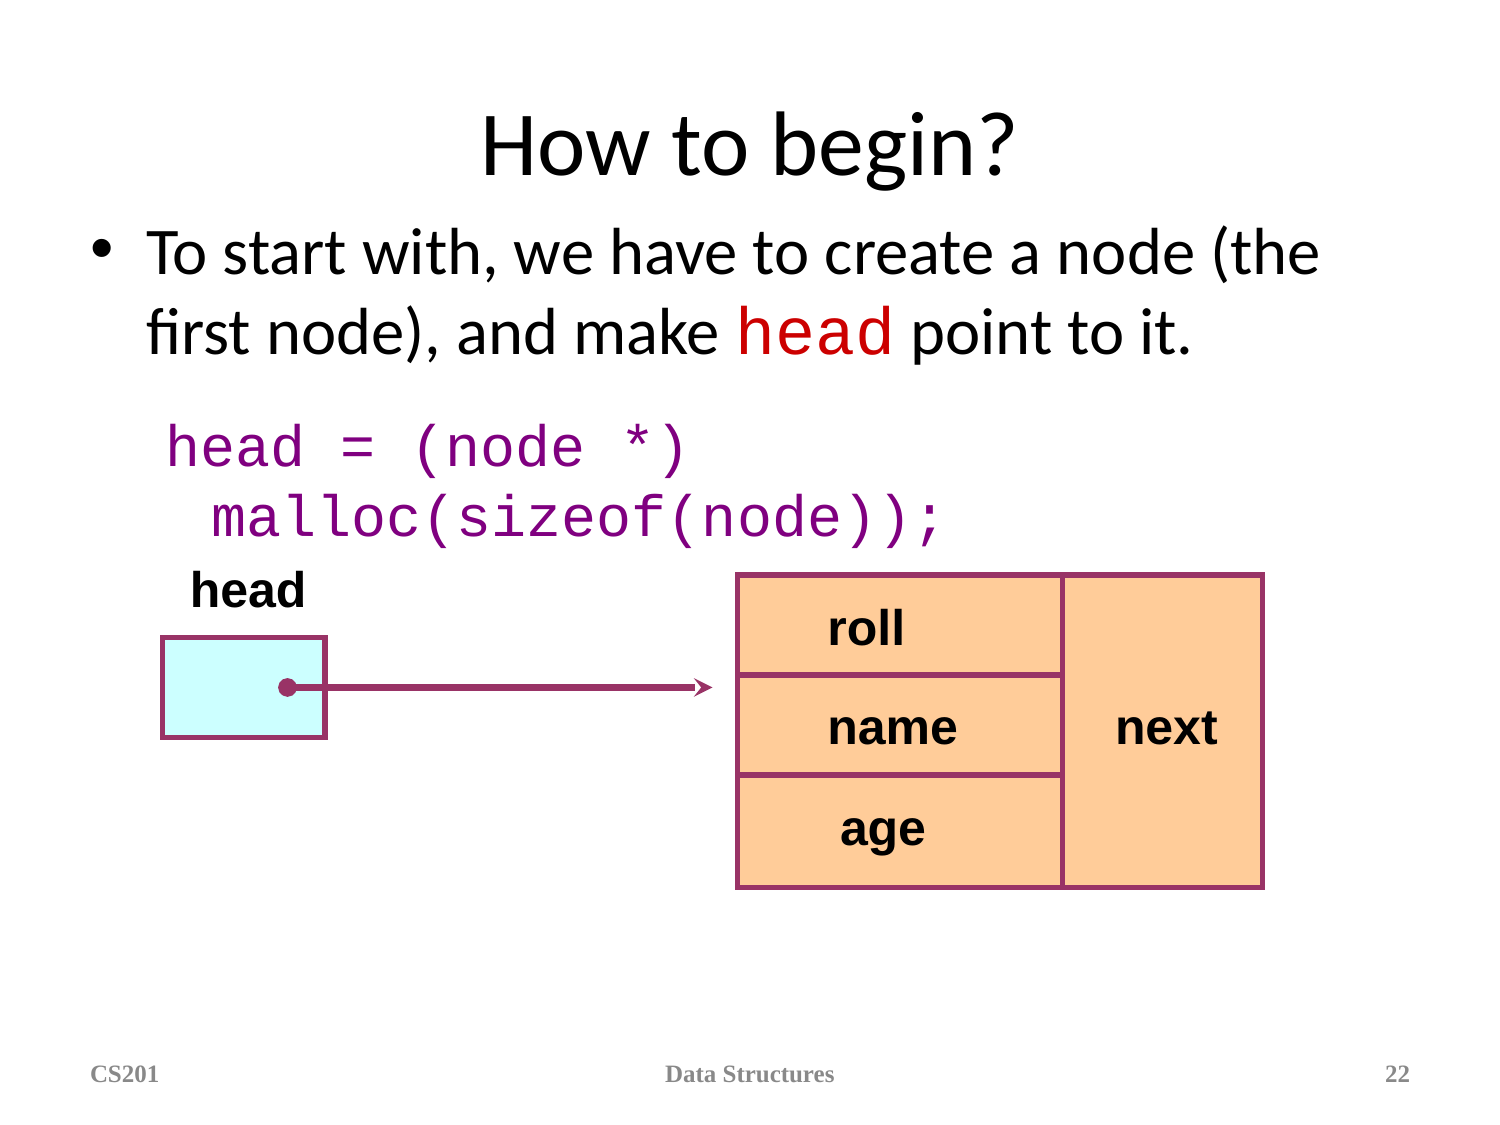

# How to begin?
To start with, we have to create a node (the first node), and make head point to it.

head = (node *) malloc(sizeof(node));
head

roll

name
age
next
CS201
Data Structures
22